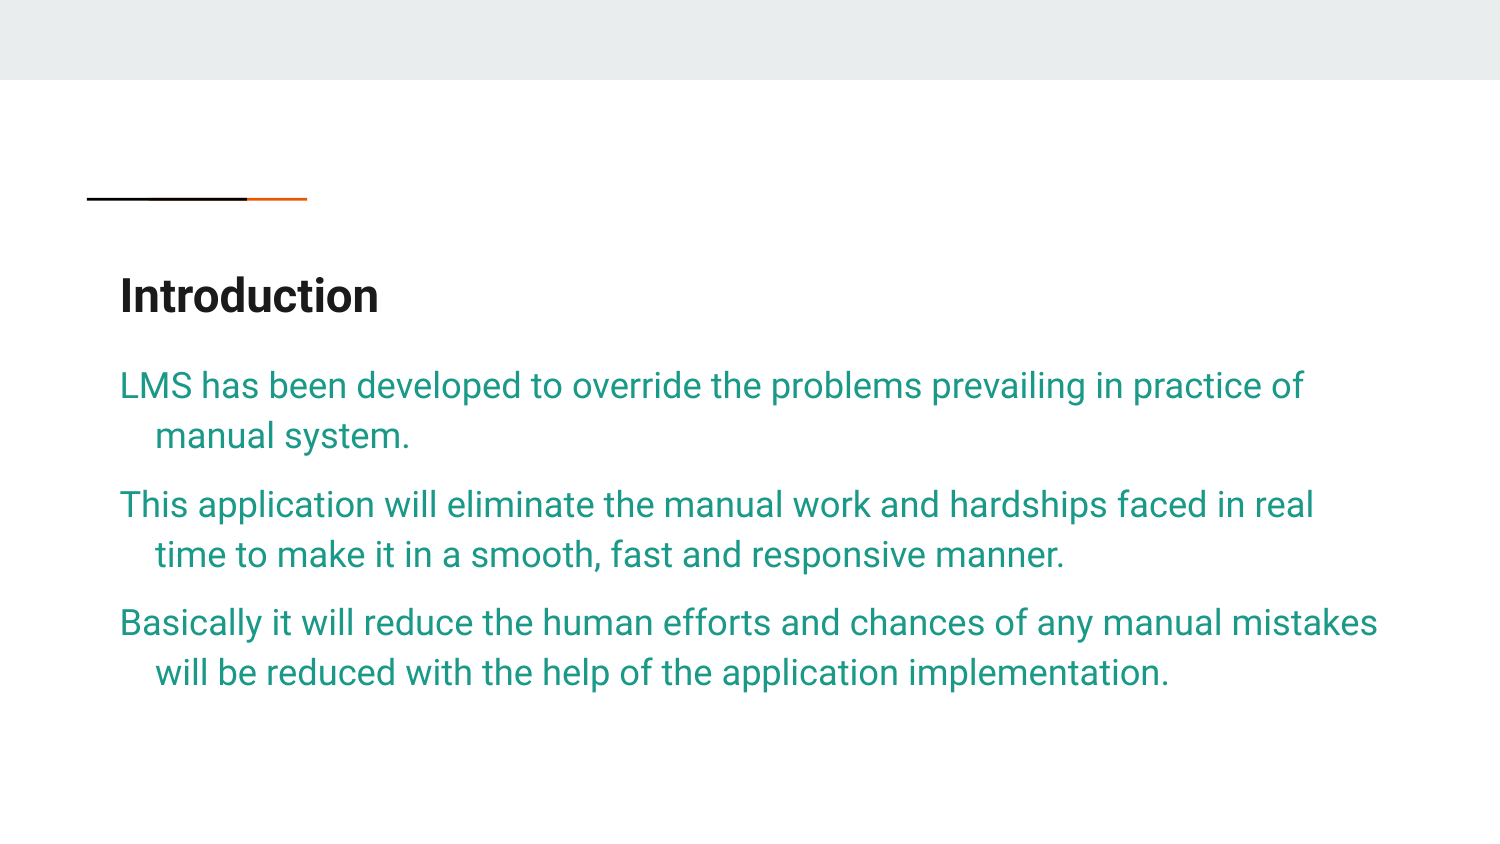

# Introduction

LMS has been developed to override the problems prevailing in practice of manual system.
This application will eliminate the manual work and hardships faced in real time to make it in a smooth, fast and responsive manner.
Basically it will reduce the human efforts and chances of any manual mistakes will be reduced with the help of the application implementation.